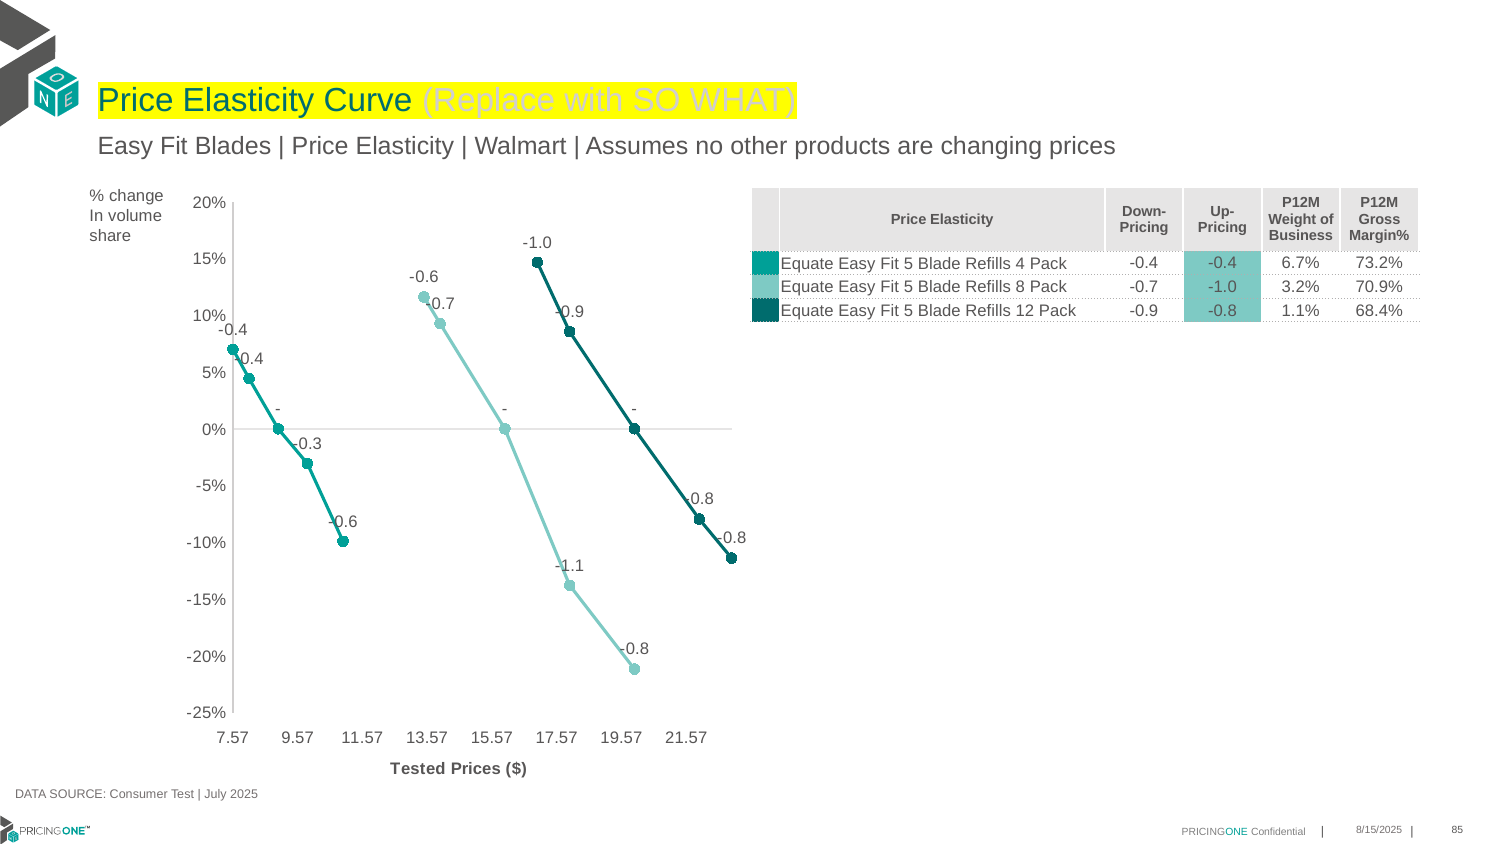

# Price Elasticity Curve (Replace with SO WHAT)
Easy Fit Blades | Price Elasticity | Walmart | Assumes no other products are changing prices
% change In volume share
|  | Price Elasticity | Down-Pricing | Up-Pricing | P12M Weight of Business | P12M Gross Margin% |
| --- | --- | --- | --- | --- | --- |
|  | Equate Easy Fit 5 Blade Refills 4 Pack | -0.4 | -0.4 | 6.7% | 73.2% |
|  | Equate Easy Fit 5 Blade Refills 8 Pack | -0.7 | -1.0 | 3.2% | 70.9% |
|  | Equate Easy Fit 5 Blade Refills 12 Pack | -0.9 | -0.8 | 1.1% | 68.4% |

### Chart

| Category | Equate Easy Fit 5 Blade Refills 4 Pack | Equate Easy Fit 5 Blade Refills 8 Pack | Equate Easy Fit 5 Blade Refills 12 Pack |
|---|---|---|---|
DATA SOURCE: Consumer Test | July 2025

8/15/2025
85